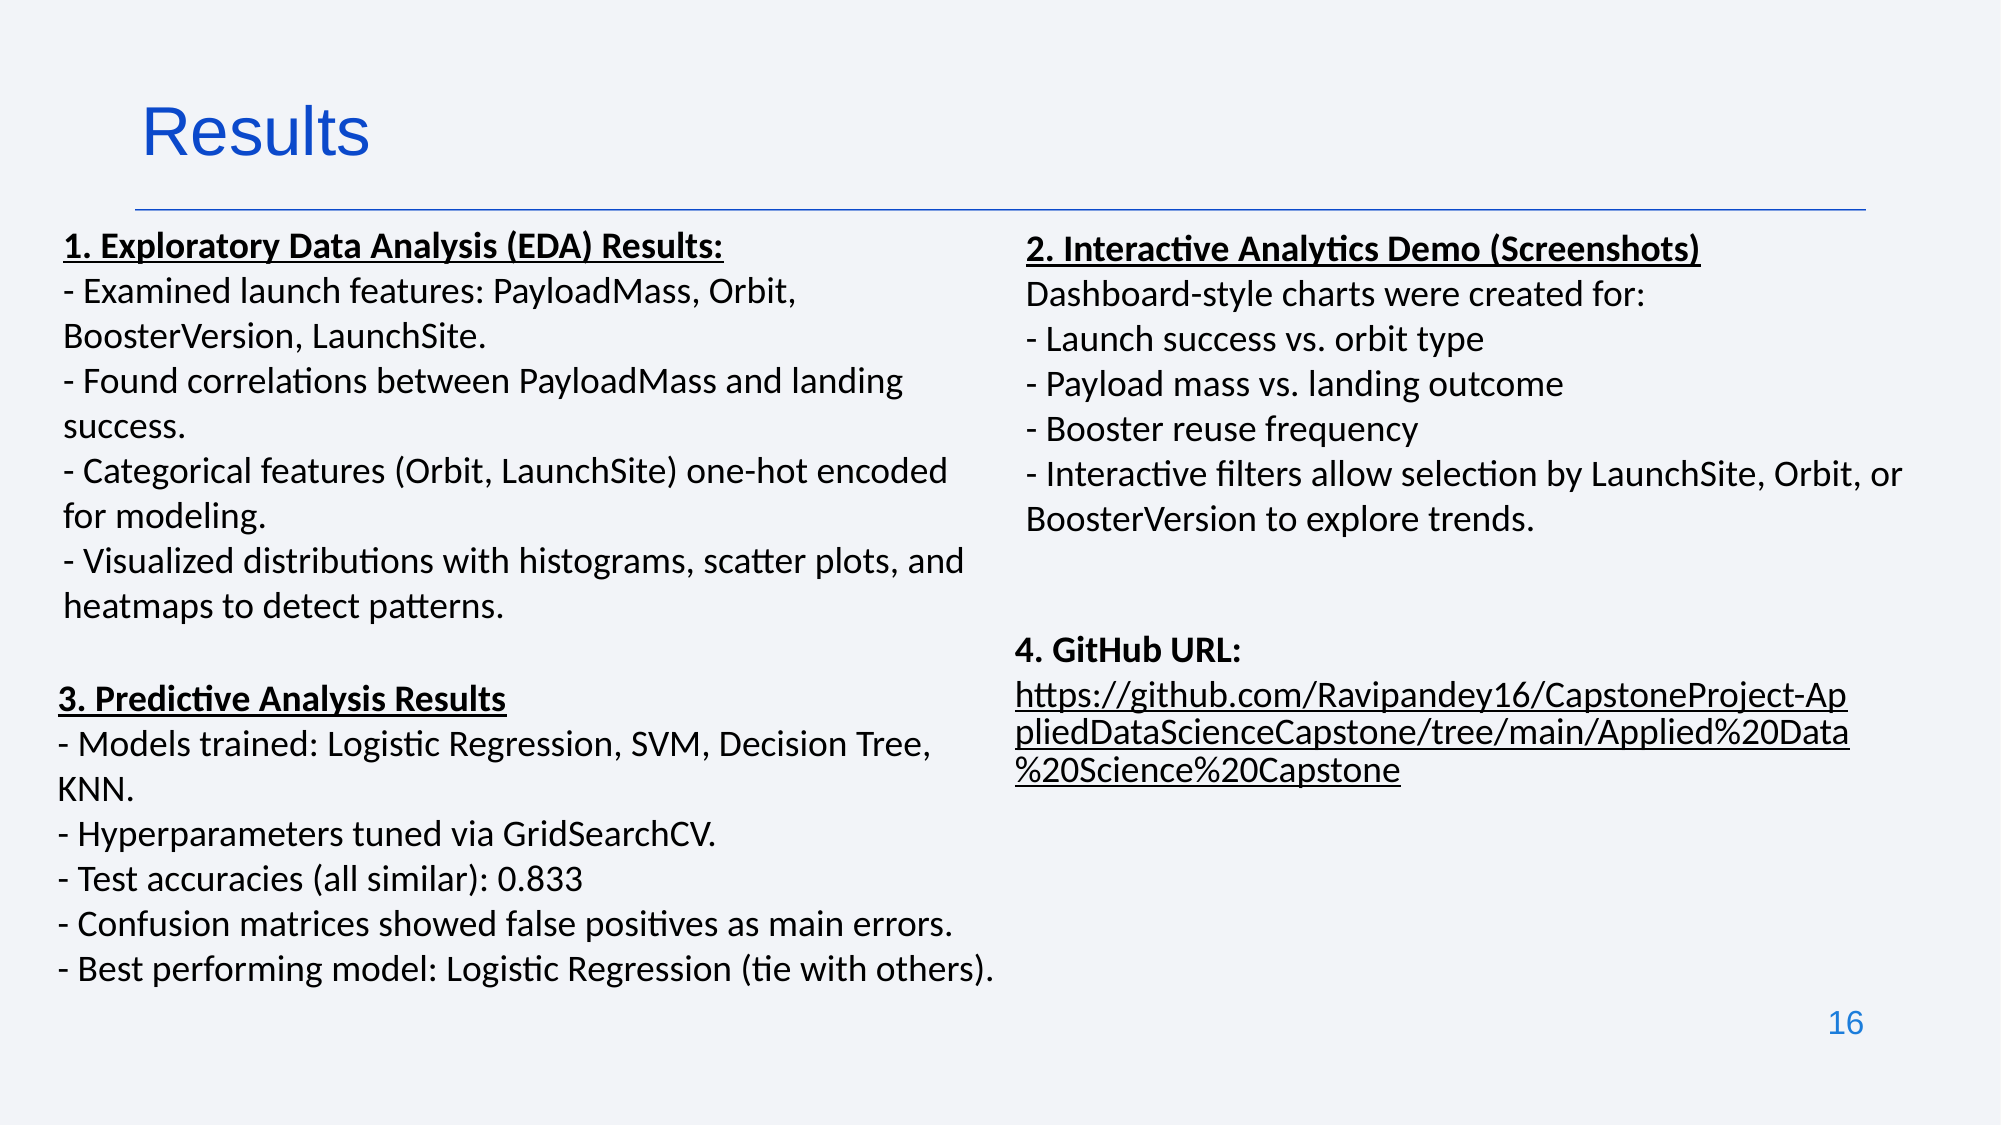

Results
1. Exploratory Data Analysis (EDA) Results:
- Examined launch features: PayloadMass, Orbit, BoosterVersion, LaunchSite.
- Found correlations between PayloadMass and landing success.
- Categorical features (Orbit, LaunchSite) one-hot encoded for modeling.
- Visualized distributions with histograms, scatter plots, and heatmaps to detect patterns.
2. Interactive Analytics Demo (Screenshots)
Dashboard-style charts were created for:
- Launch success vs. orbit type
- Payload mass vs. landing outcome
- Booster reuse frequency
- Interactive filters allow selection by LaunchSite, Orbit, or BoosterVersion to explore trends.

4. GitHub URL:
https://github.com/Ravipandey16/CapstoneProject-AppliedDataScienceCapstone/tree/main/Applied%20Data%20Science%20Capstone
3. Predictive Analysis Results
- Models trained: Logistic Regression, SVM, Decision Tree, KNN.
- Hyperparameters tuned via GridSearchCV.
- Test accuracies (all similar): 0.833
- Confusion matrices showed false positives as main errors.
- Best performing model: Logistic Regression (tie with others).
16